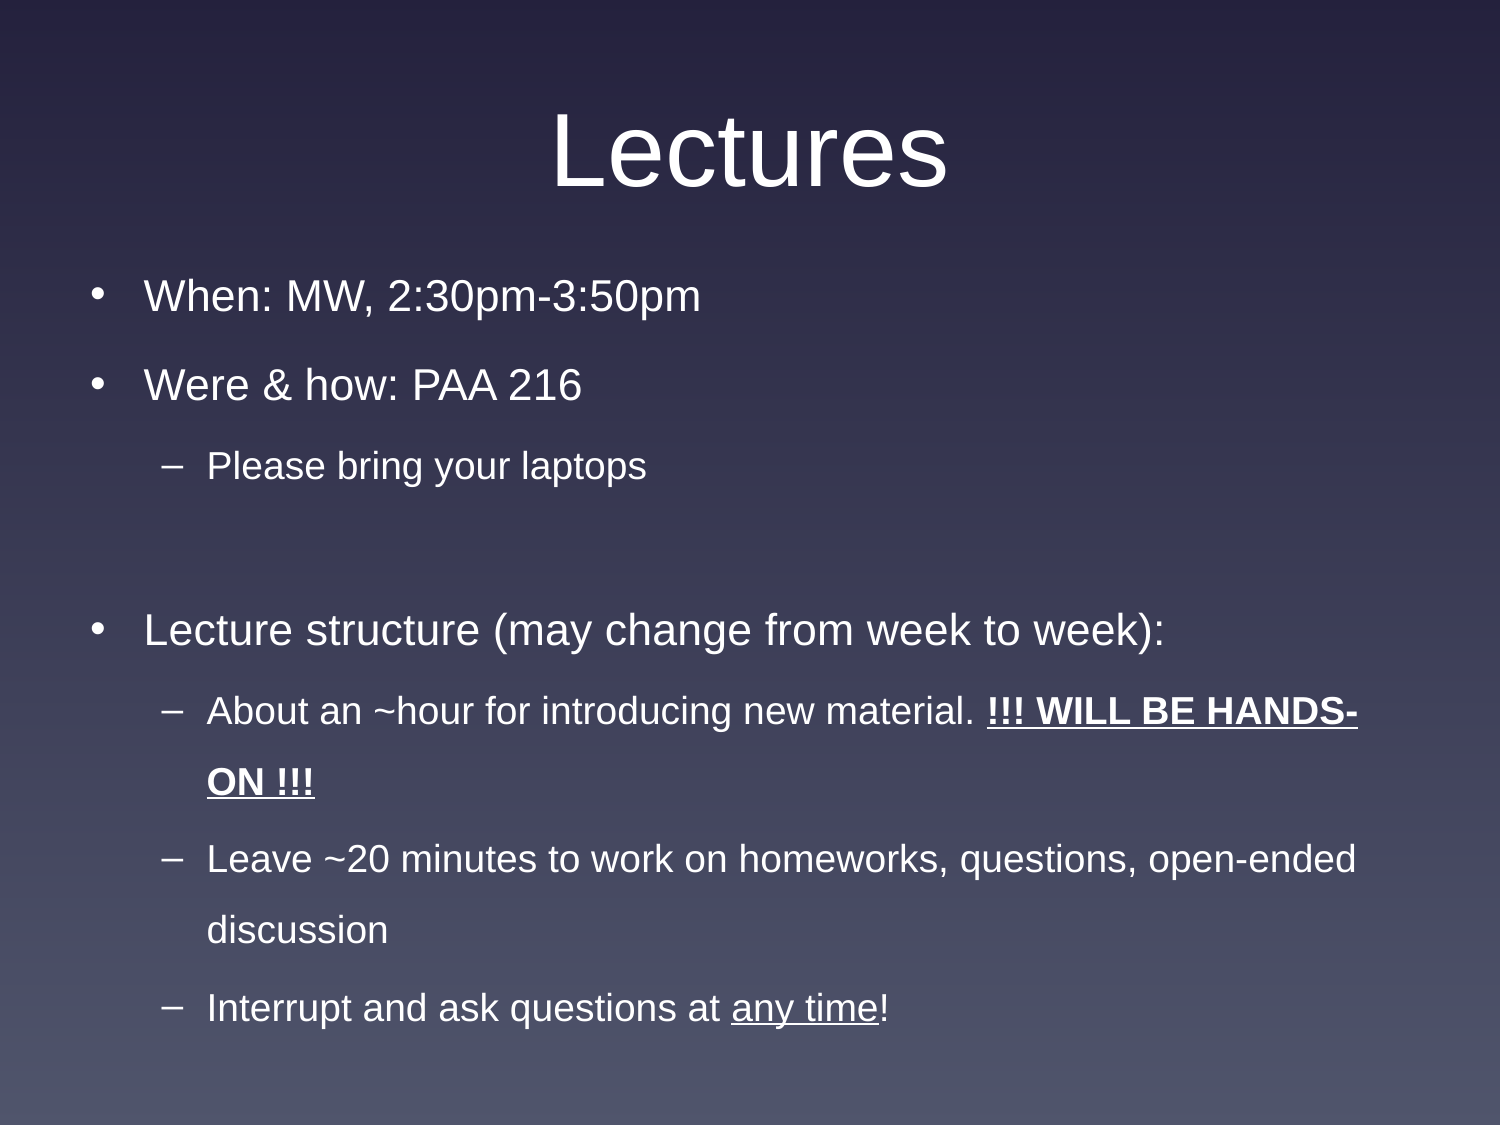

# Lectures
When: MW, 2:30pm-3:50pm
Were & how: PAA 216
Please bring your laptops

Lecture structure (may change from week to week):
About an ~hour for introducing new material. !!! WILL BE HANDS-ON !!!
Leave ~20 minutes to work on homeworks, questions, open-ended discussion
Interrupt and ask questions at any time!